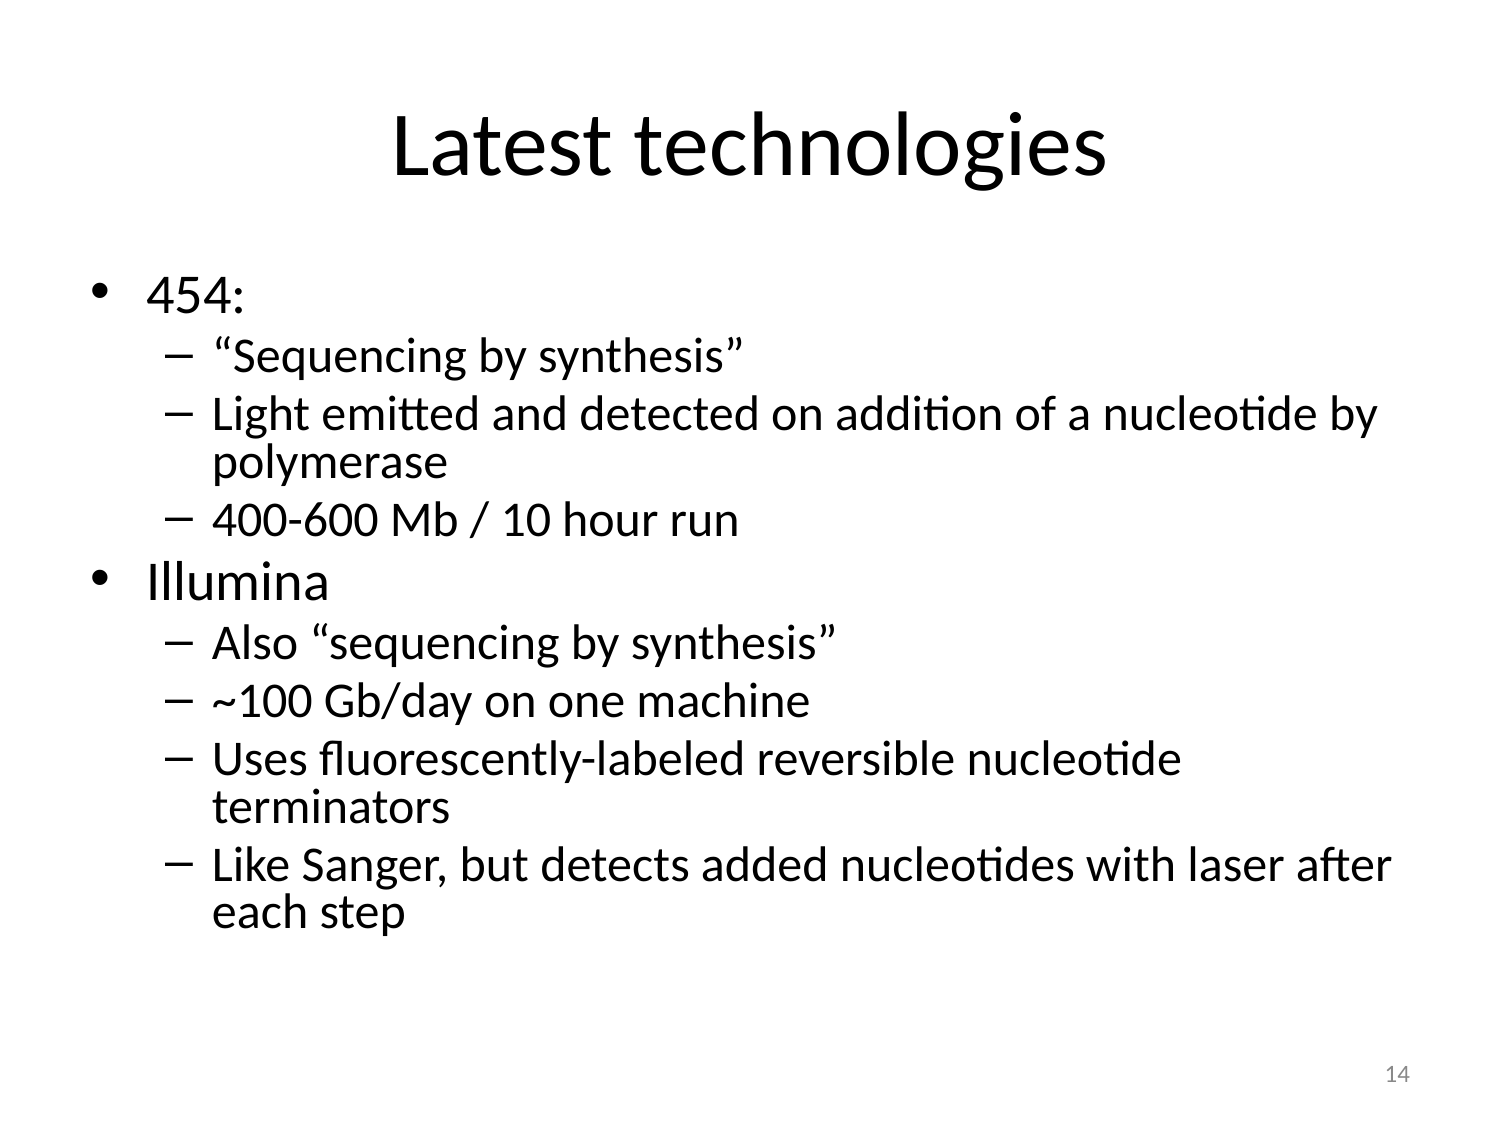

# Latest technologies
454:
“Sequencing by synthesis”
Light emitted and detected on addition of a nucleotide by polymerase
400-600 Mb / 10 hour run
Illumina
Also “sequencing by synthesis”
~100 Gb/day on one machine
Uses fluorescently-labeled reversible nucleotide terminators
Like Sanger, but detects added nucleotides with laser after each step
14